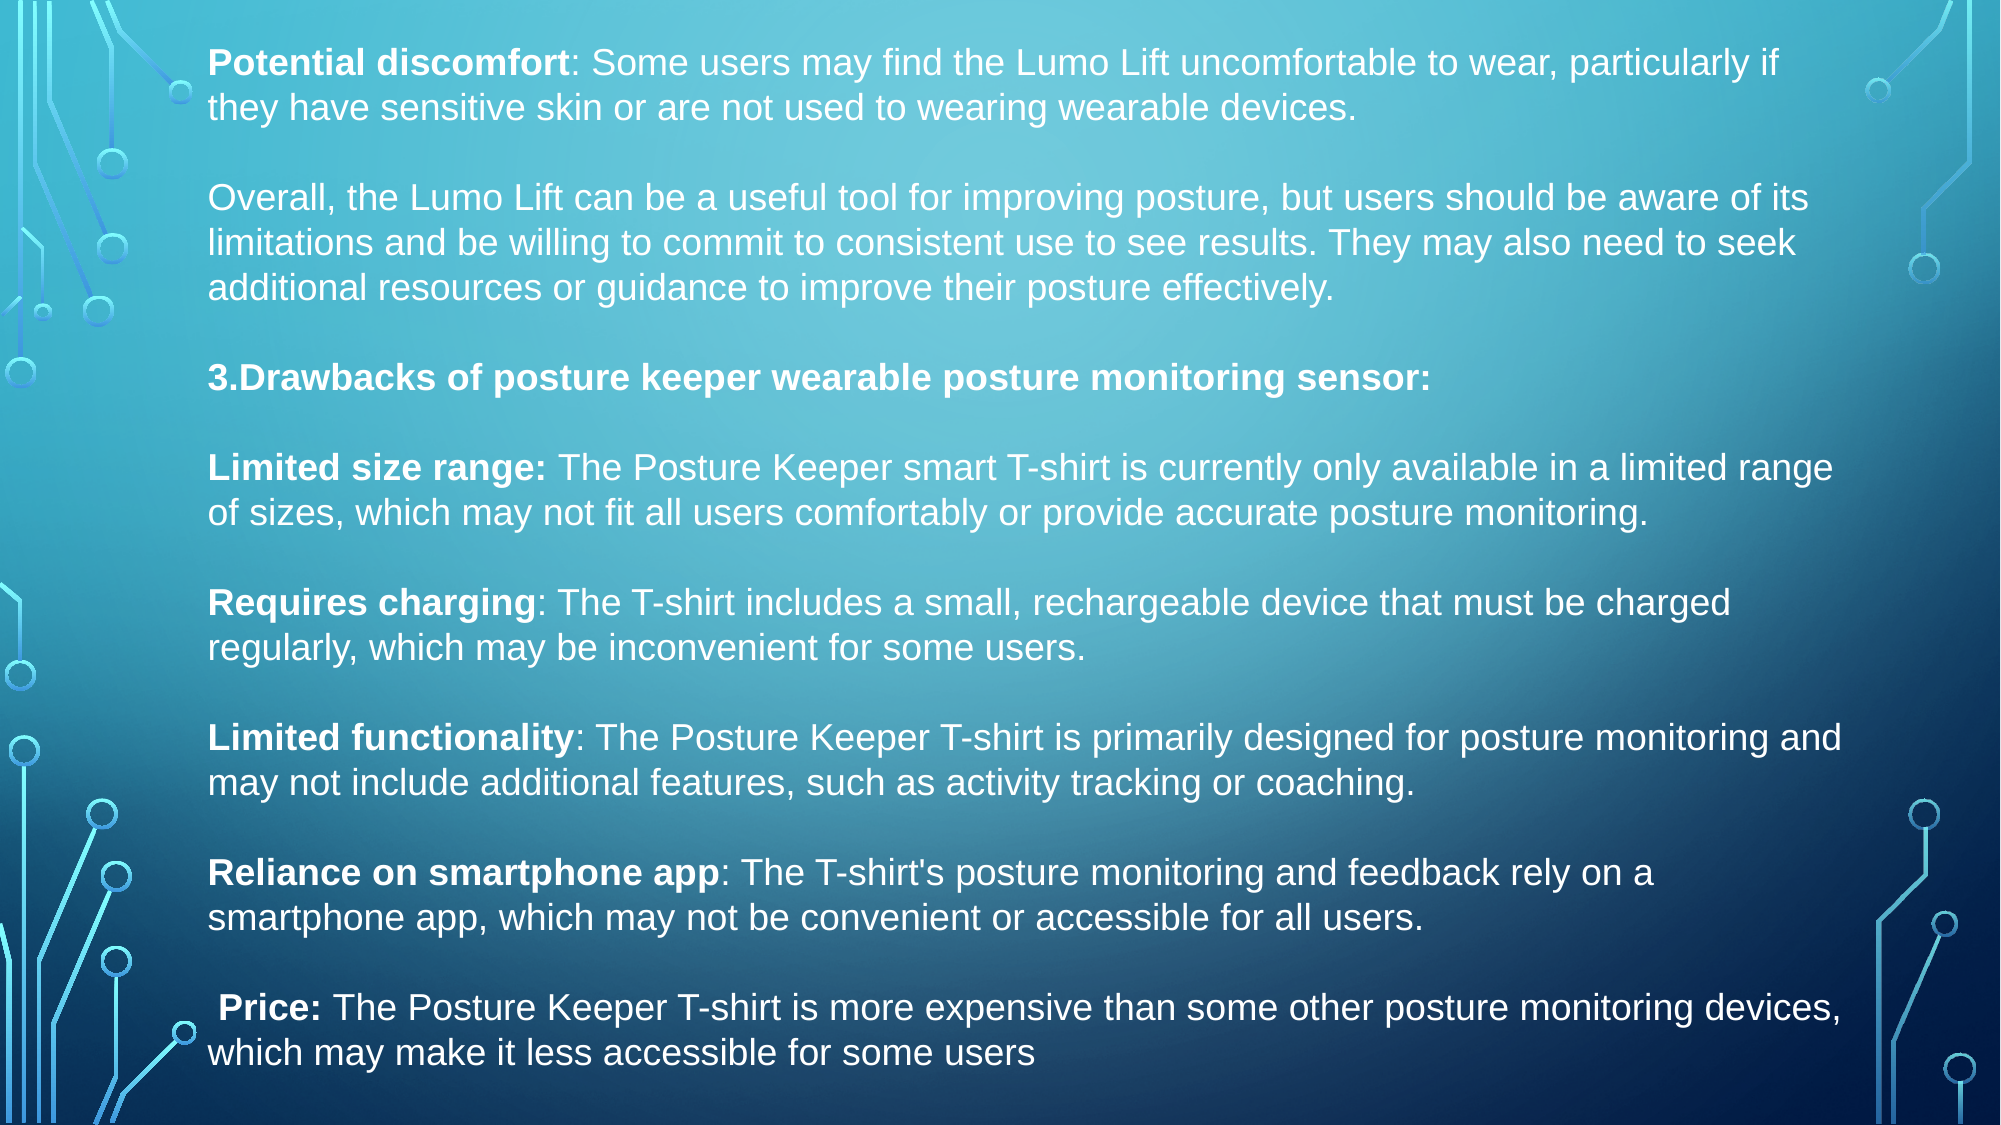

Potential discomfort: Some users may find the Lumo Lift uncomfortable to wear, particularly if they have sensitive skin or are not used to wearing wearable devices.

Overall, the Lumo Lift can be a useful tool for improving posture, but users should be aware of its limitations and be willing to commit to consistent use to see results. They may also need to seek additional resources or guidance to improve their posture effectively.

3.Drawbacks of posture keeper wearable posture monitoring sensor:

Limited size range: The Posture Keeper smart T-shirt is currently only available in a limited range of sizes, which may not fit all users comfortably or provide accurate posture monitoring.

Requires charging: The T-shirt includes a small, rechargeable device that must be charged regularly, which may be inconvenient for some users.

Limited functionality: The Posture Keeper T-shirt is primarily designed for posture monitoring and may not include additional features, such as activity tracking or coaching.

Reliance on smartphone app: The T-shirt's posture monitoring and feedback rely on a smartphone app, which may not be convenient or accessible for all users.

 Price: The Posture Keeper T-shirt is more expensive than some other posture monitoring devices, which may make it less accessible for some users